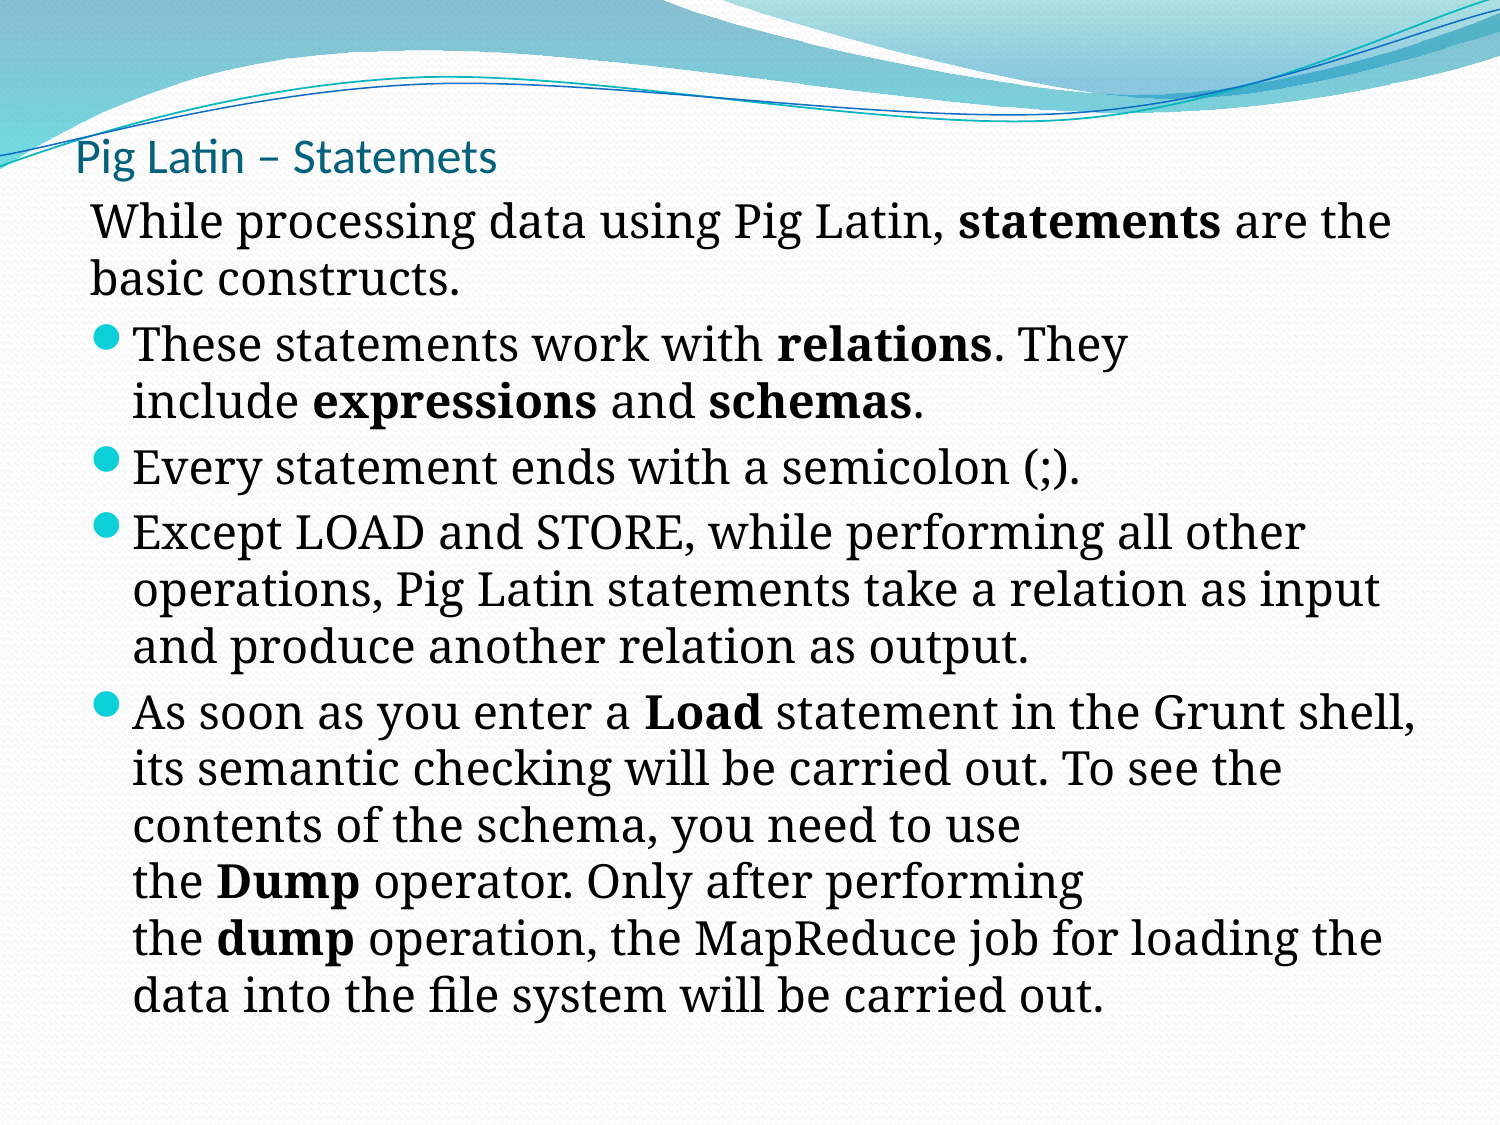

# Pig Latin – Statemets
While processing data using Pig Latin, statements are the basic constructs.
These statements work with relations. They include expressions and schemas.
Every statement ends with a semicolon (;).
Except LOAD and STORE, while performing all other operations, Pig Latin statements take a relation as input and produce another relation as output.
As soon as you enter a Load statement in the Grunt shell, its semantic checking will be carried out. To see the contents of the schema, you need to use the Dump operator. Only after performing the dump operation, the MapReduce job for loading the data into the file system will be carried out.